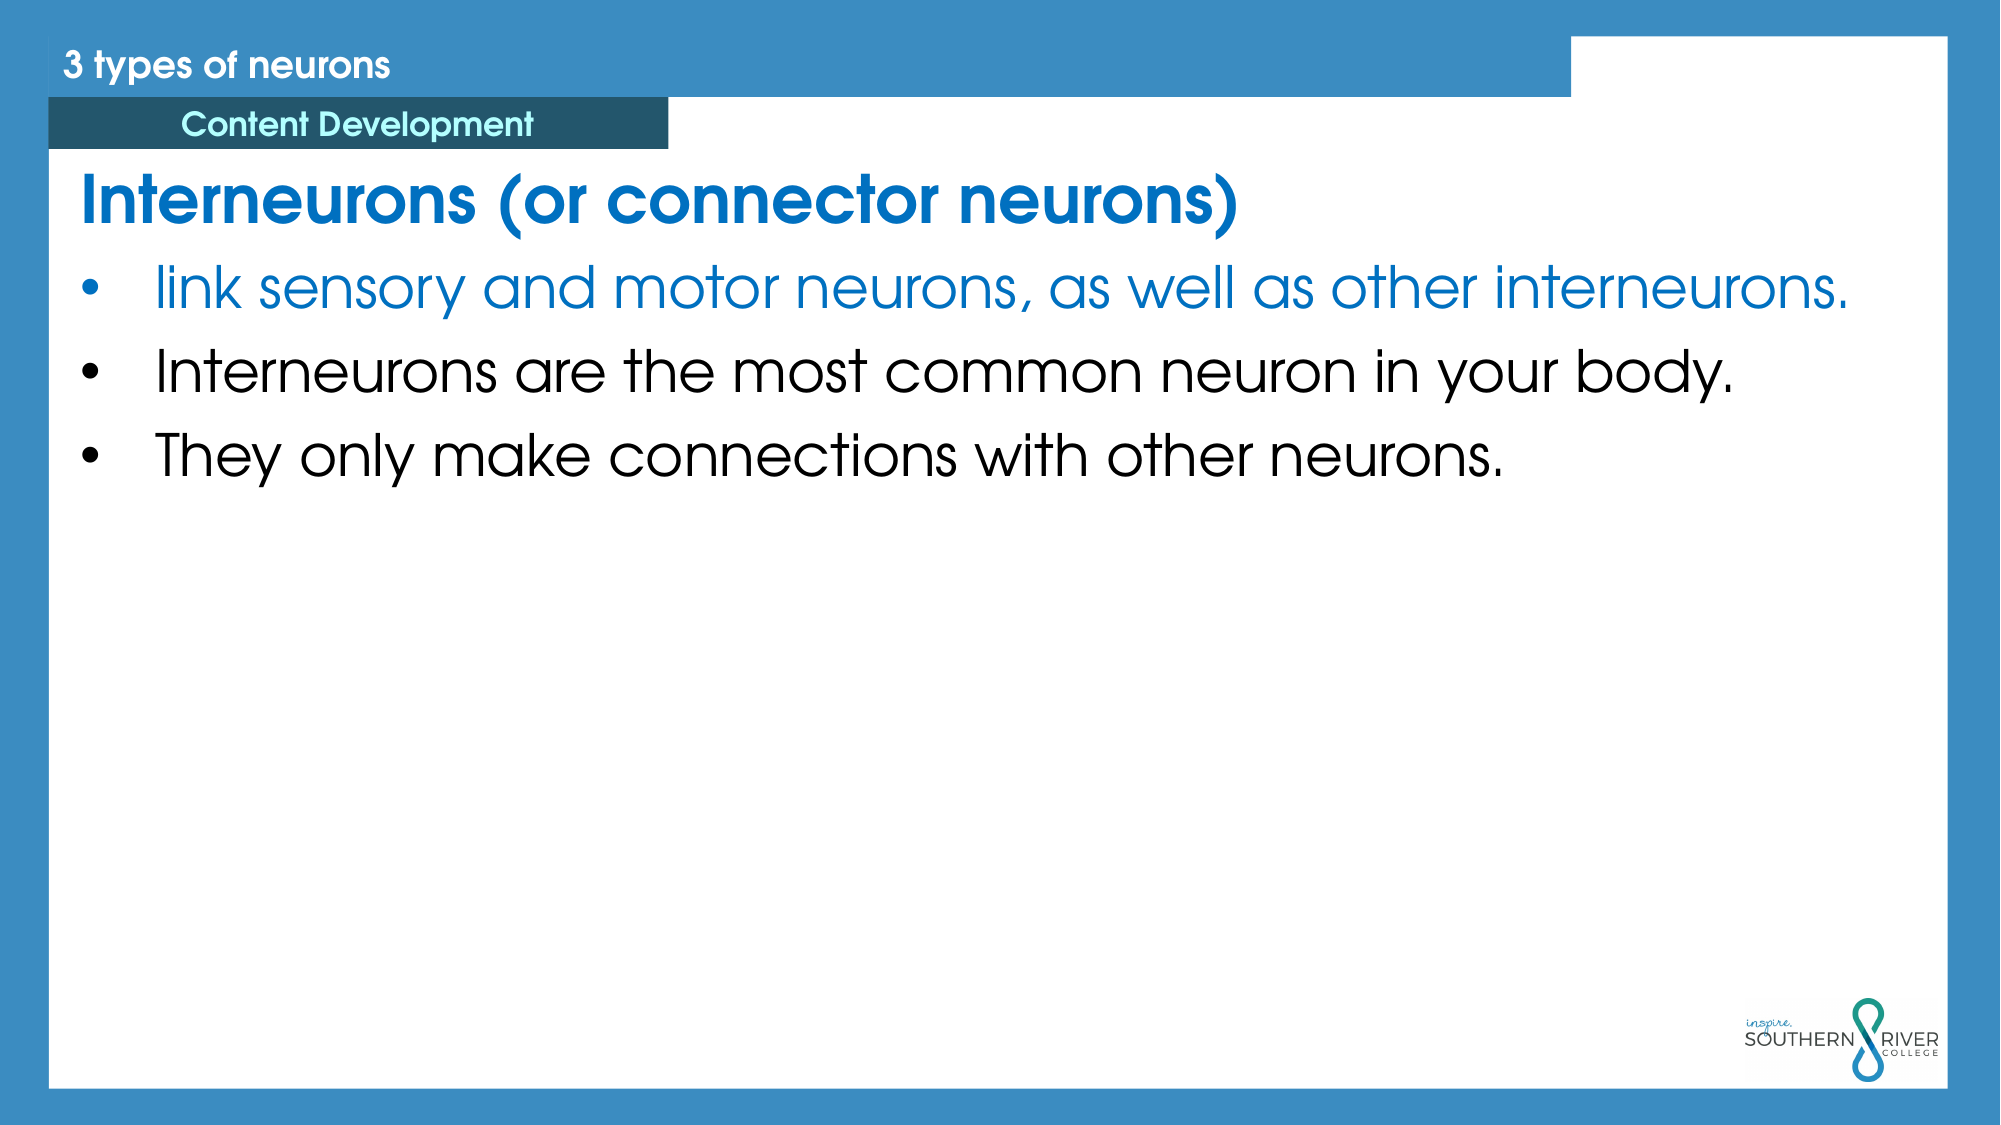

3 types of neurons
Interneurons (or connector neurons)
link sensory and motor neurons, as well as other interneurons.
Interneurons are the most common neuron in your body.
They only make connections with other neurons.